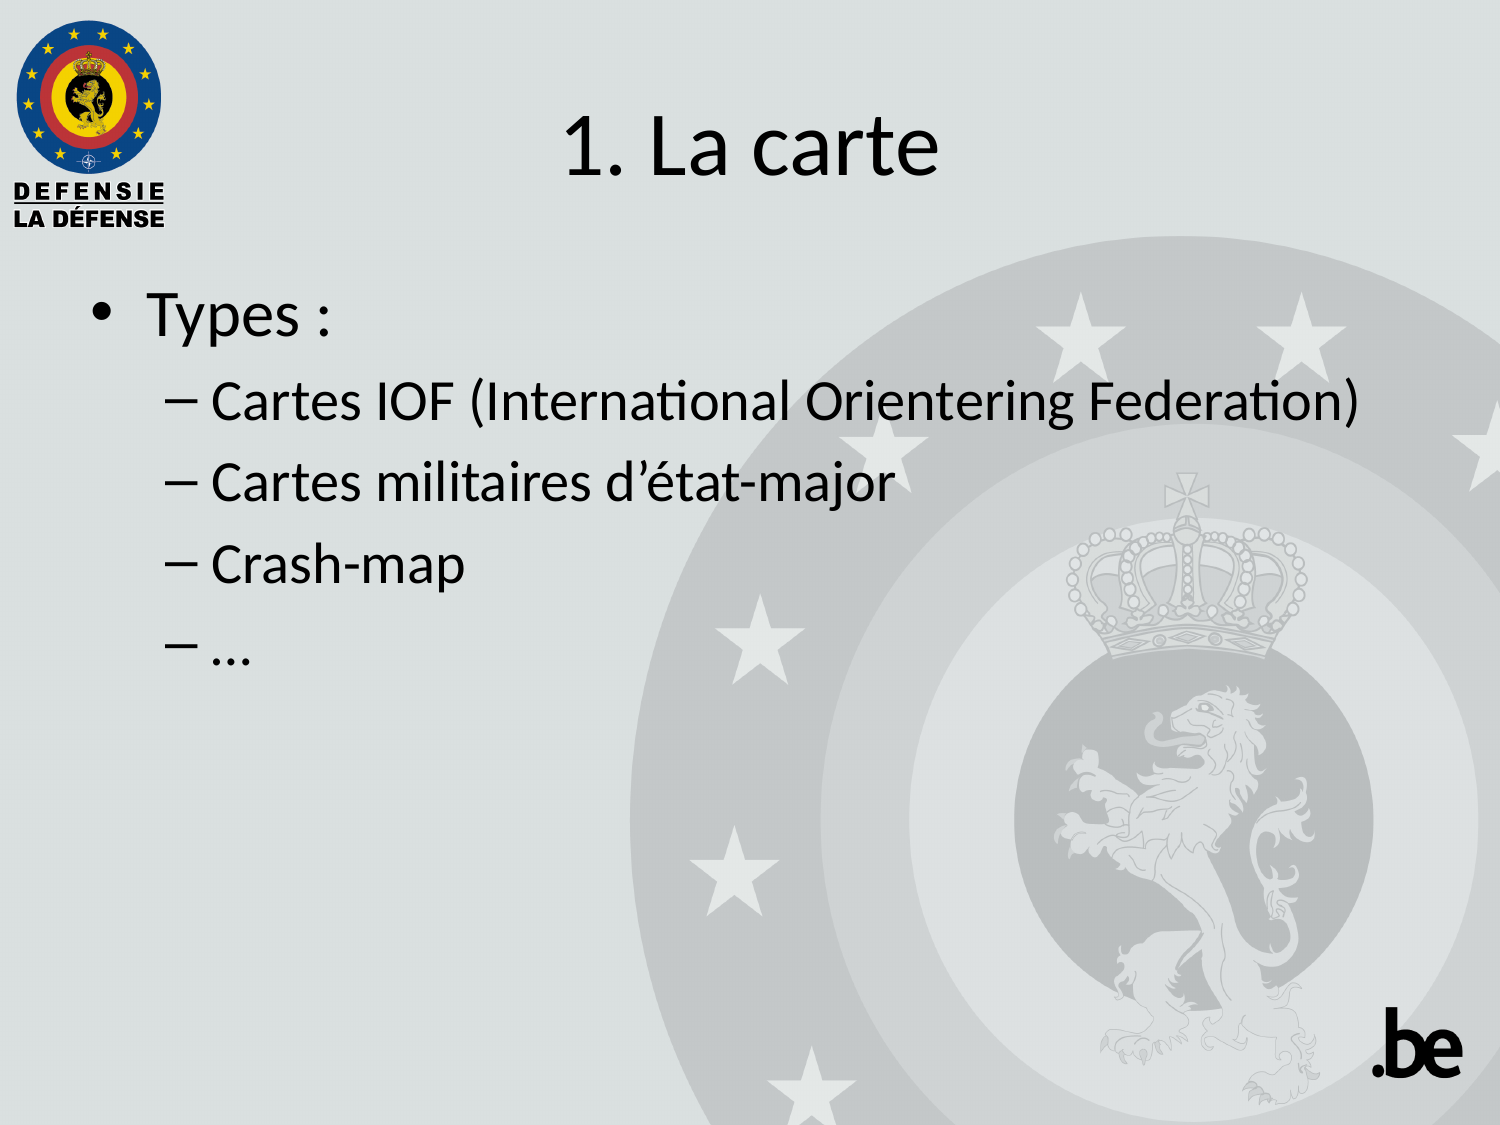

1. La carte
Types :
Cartes IOF (International Orientering Federation)
Cartes militaires d’état-major
Crash-map
…